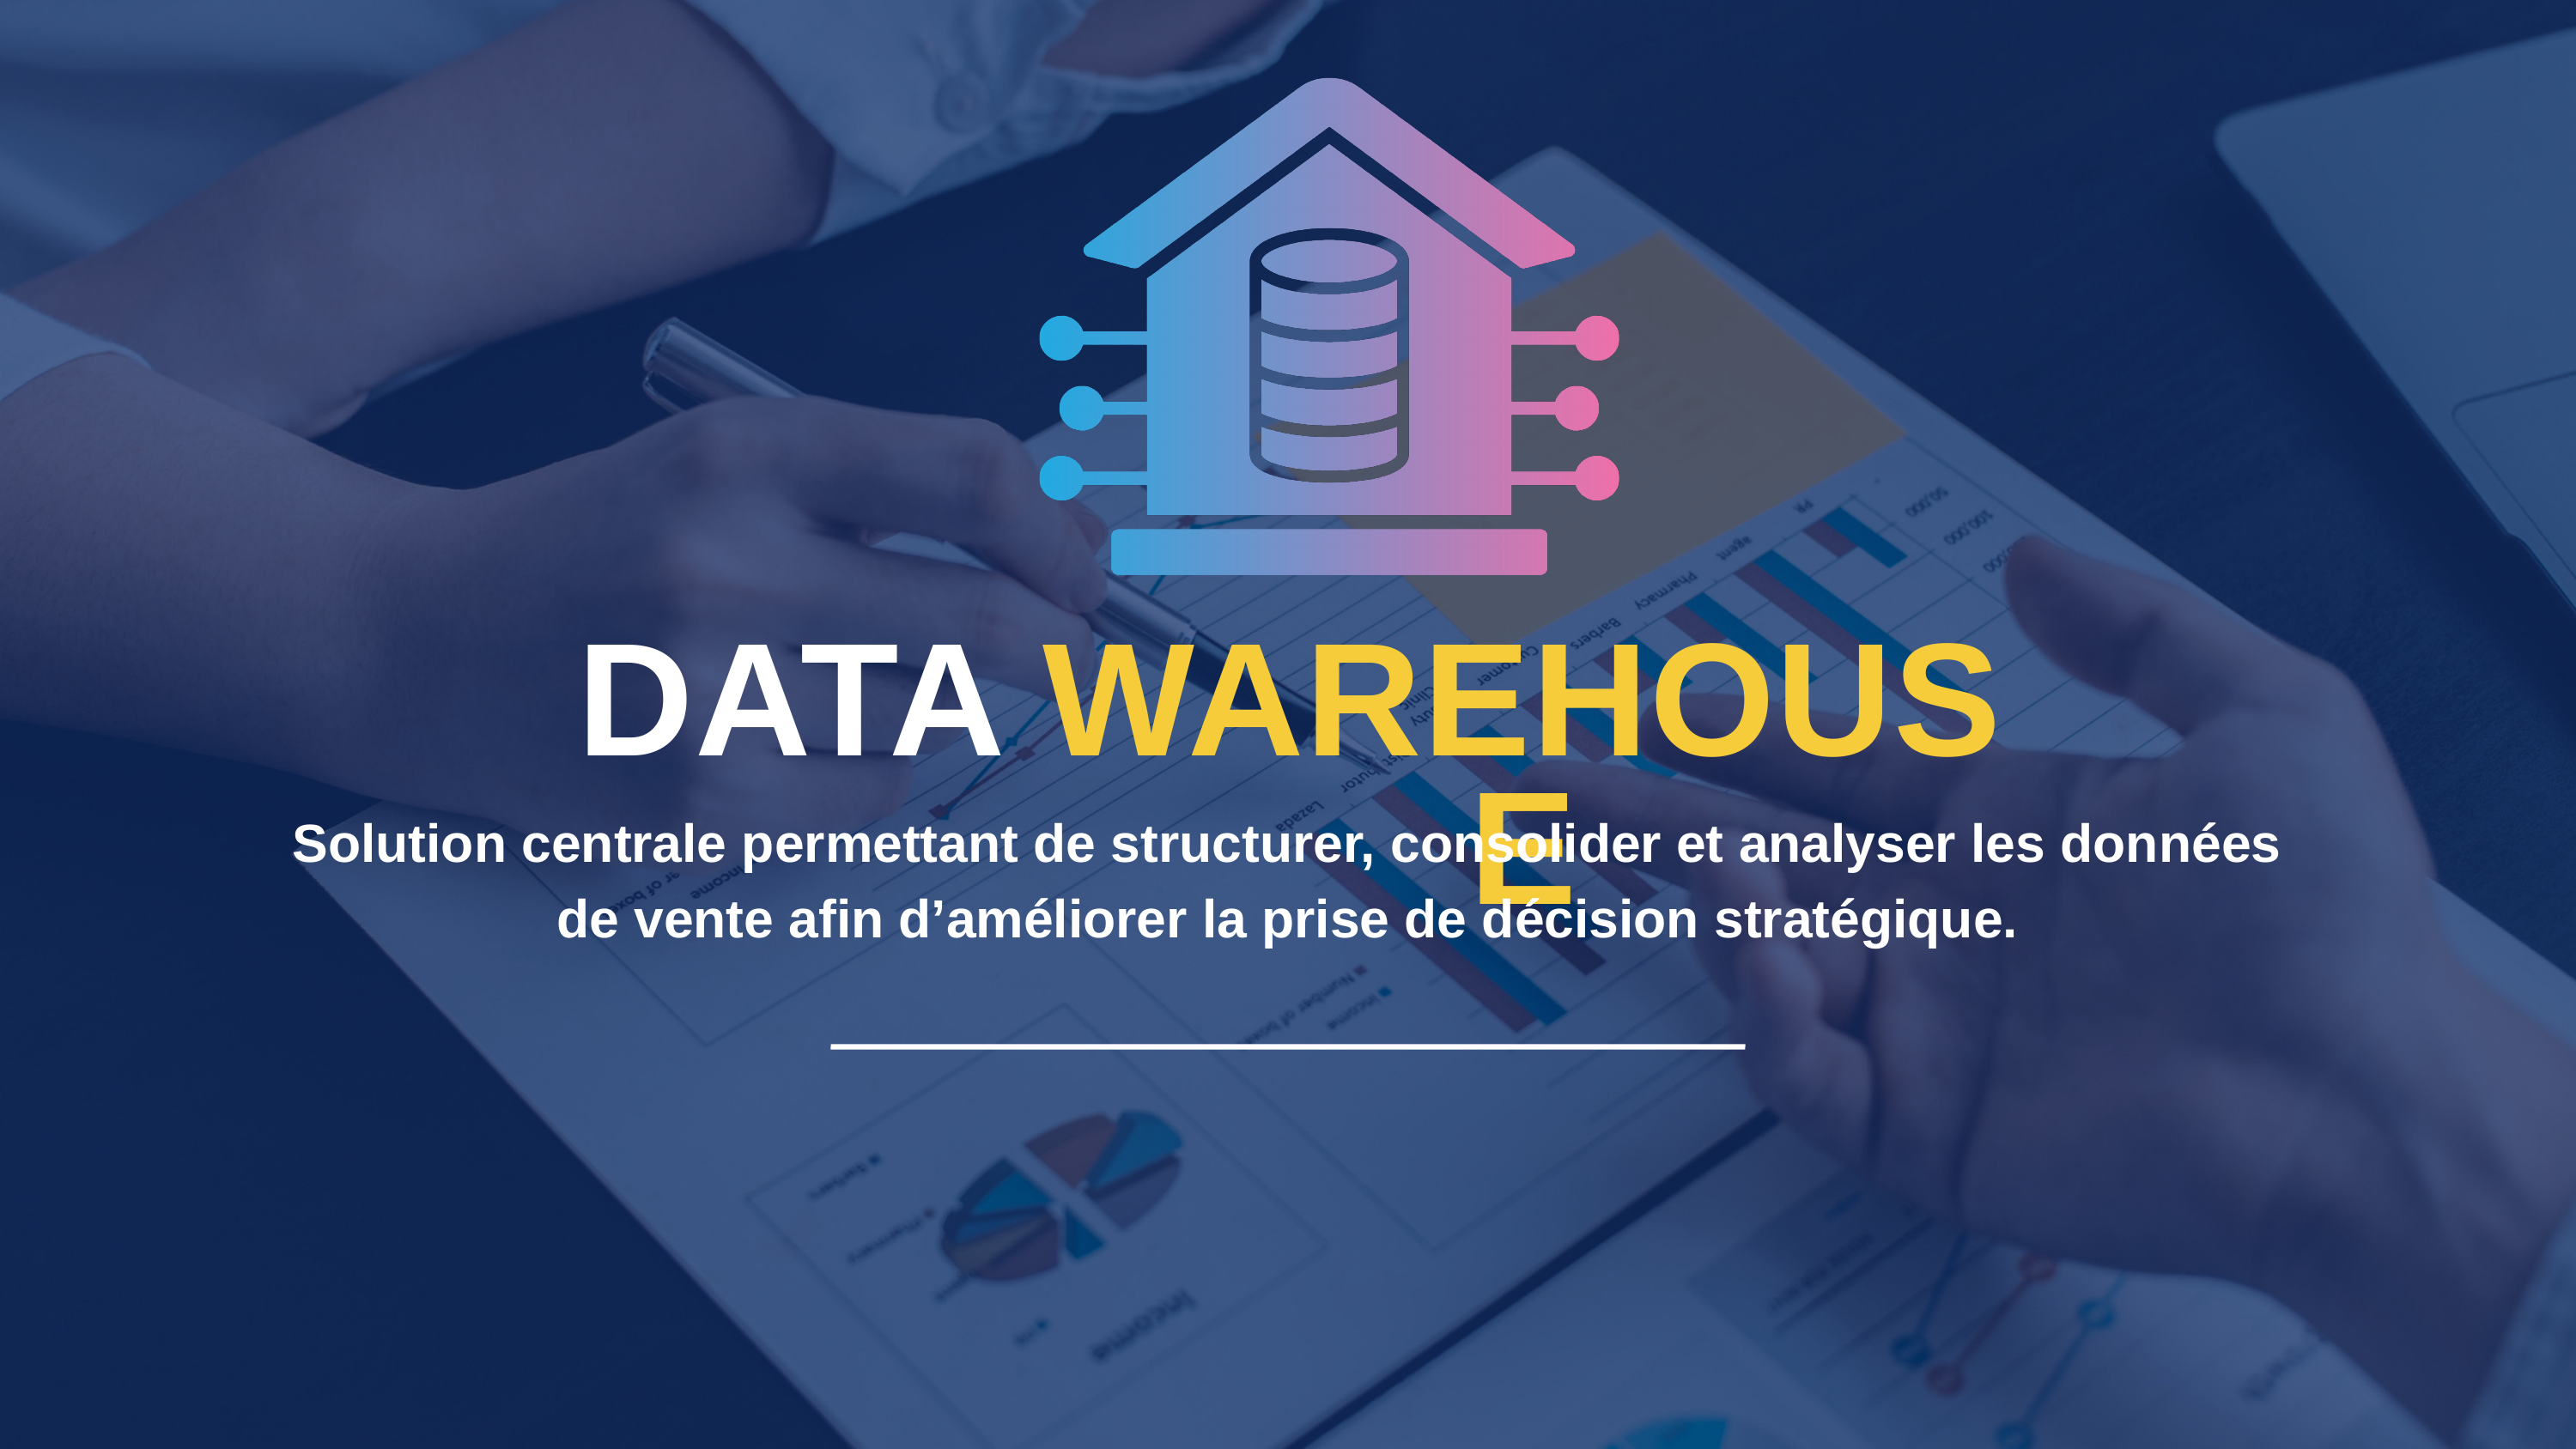

DATA
WAREHOUSE
Solution centrale permettant de structurer, consolider et analyser les données de vente afin d’améliorer la prise de décision stratégique.